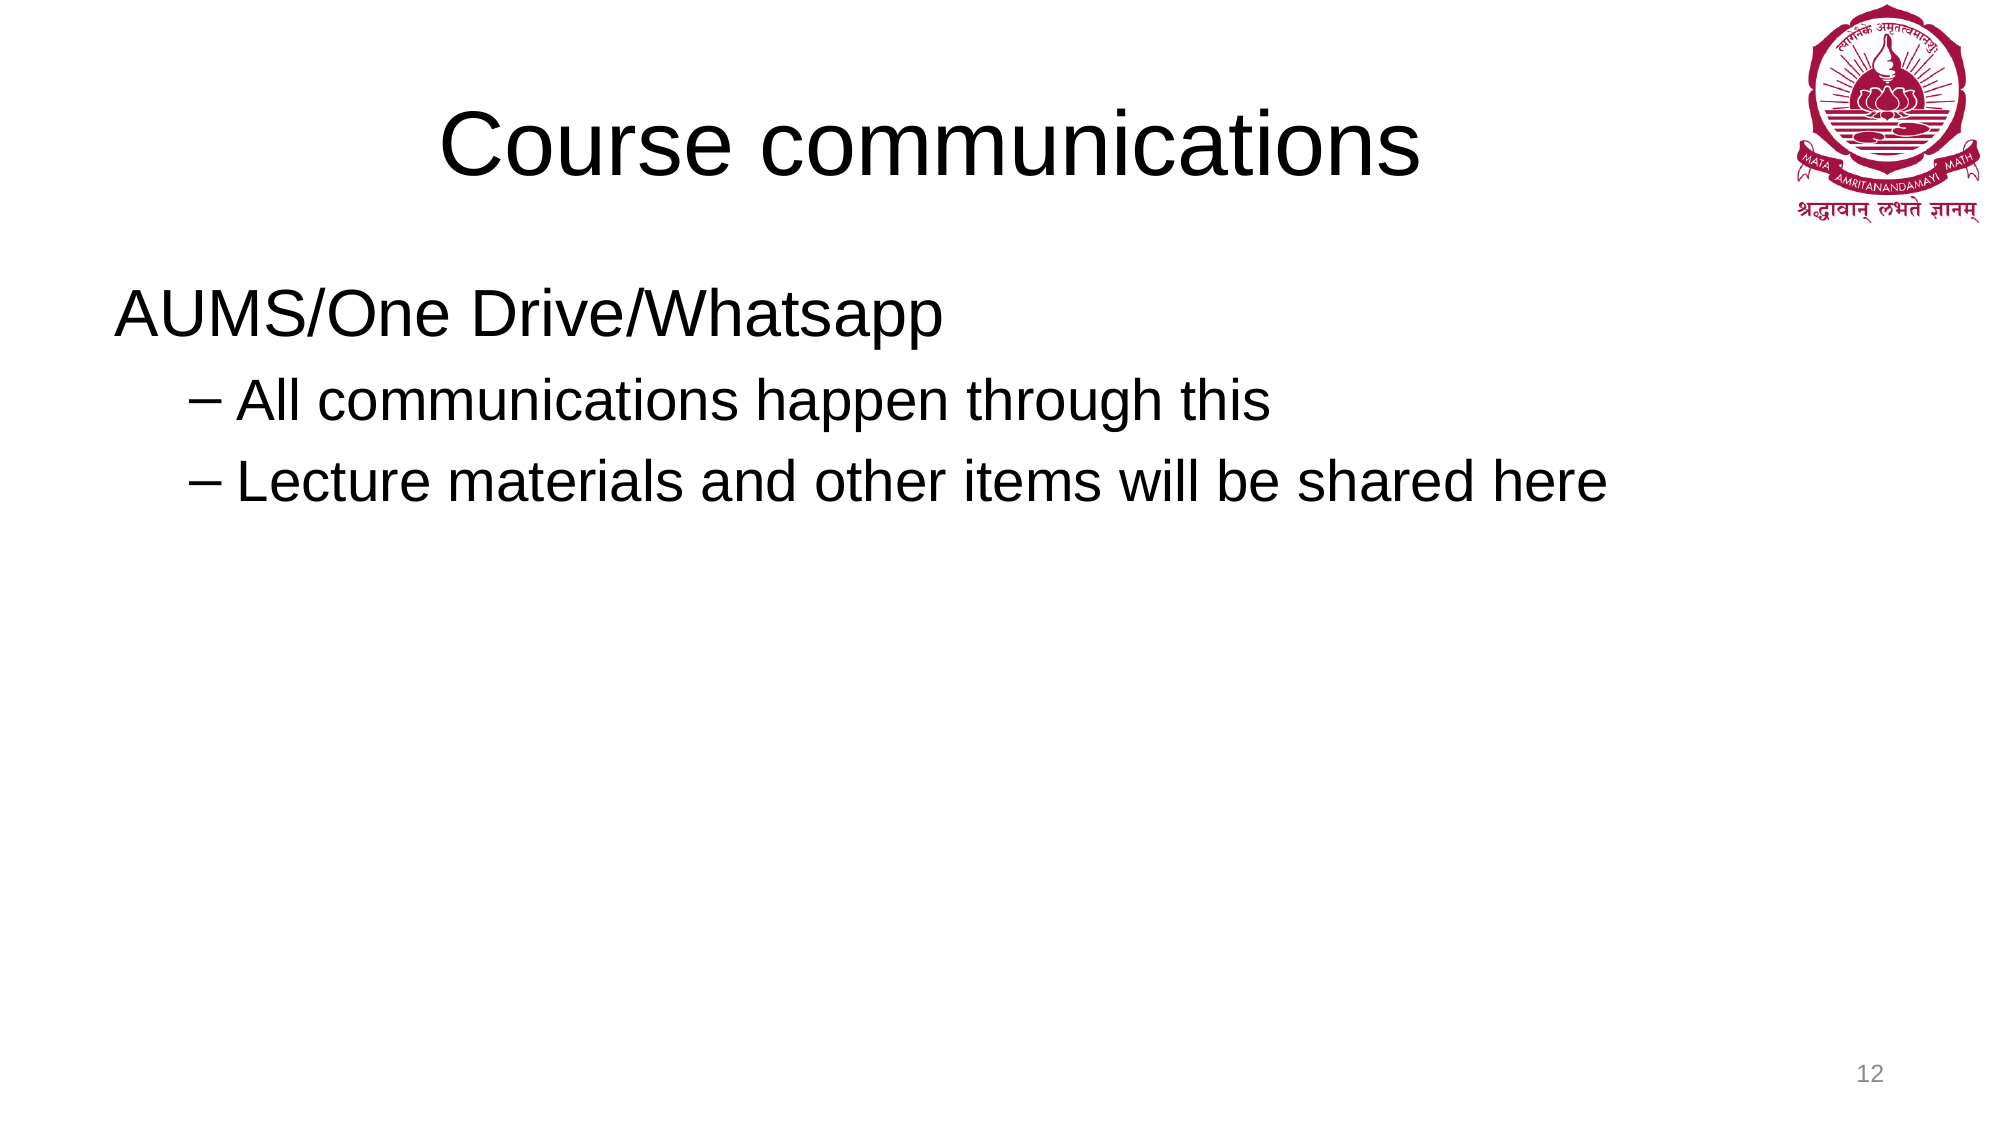

# Course communications
AUMS/One Drive/Whatsapp
All communications happen through this
Lecture materials and other items will be shared here

12